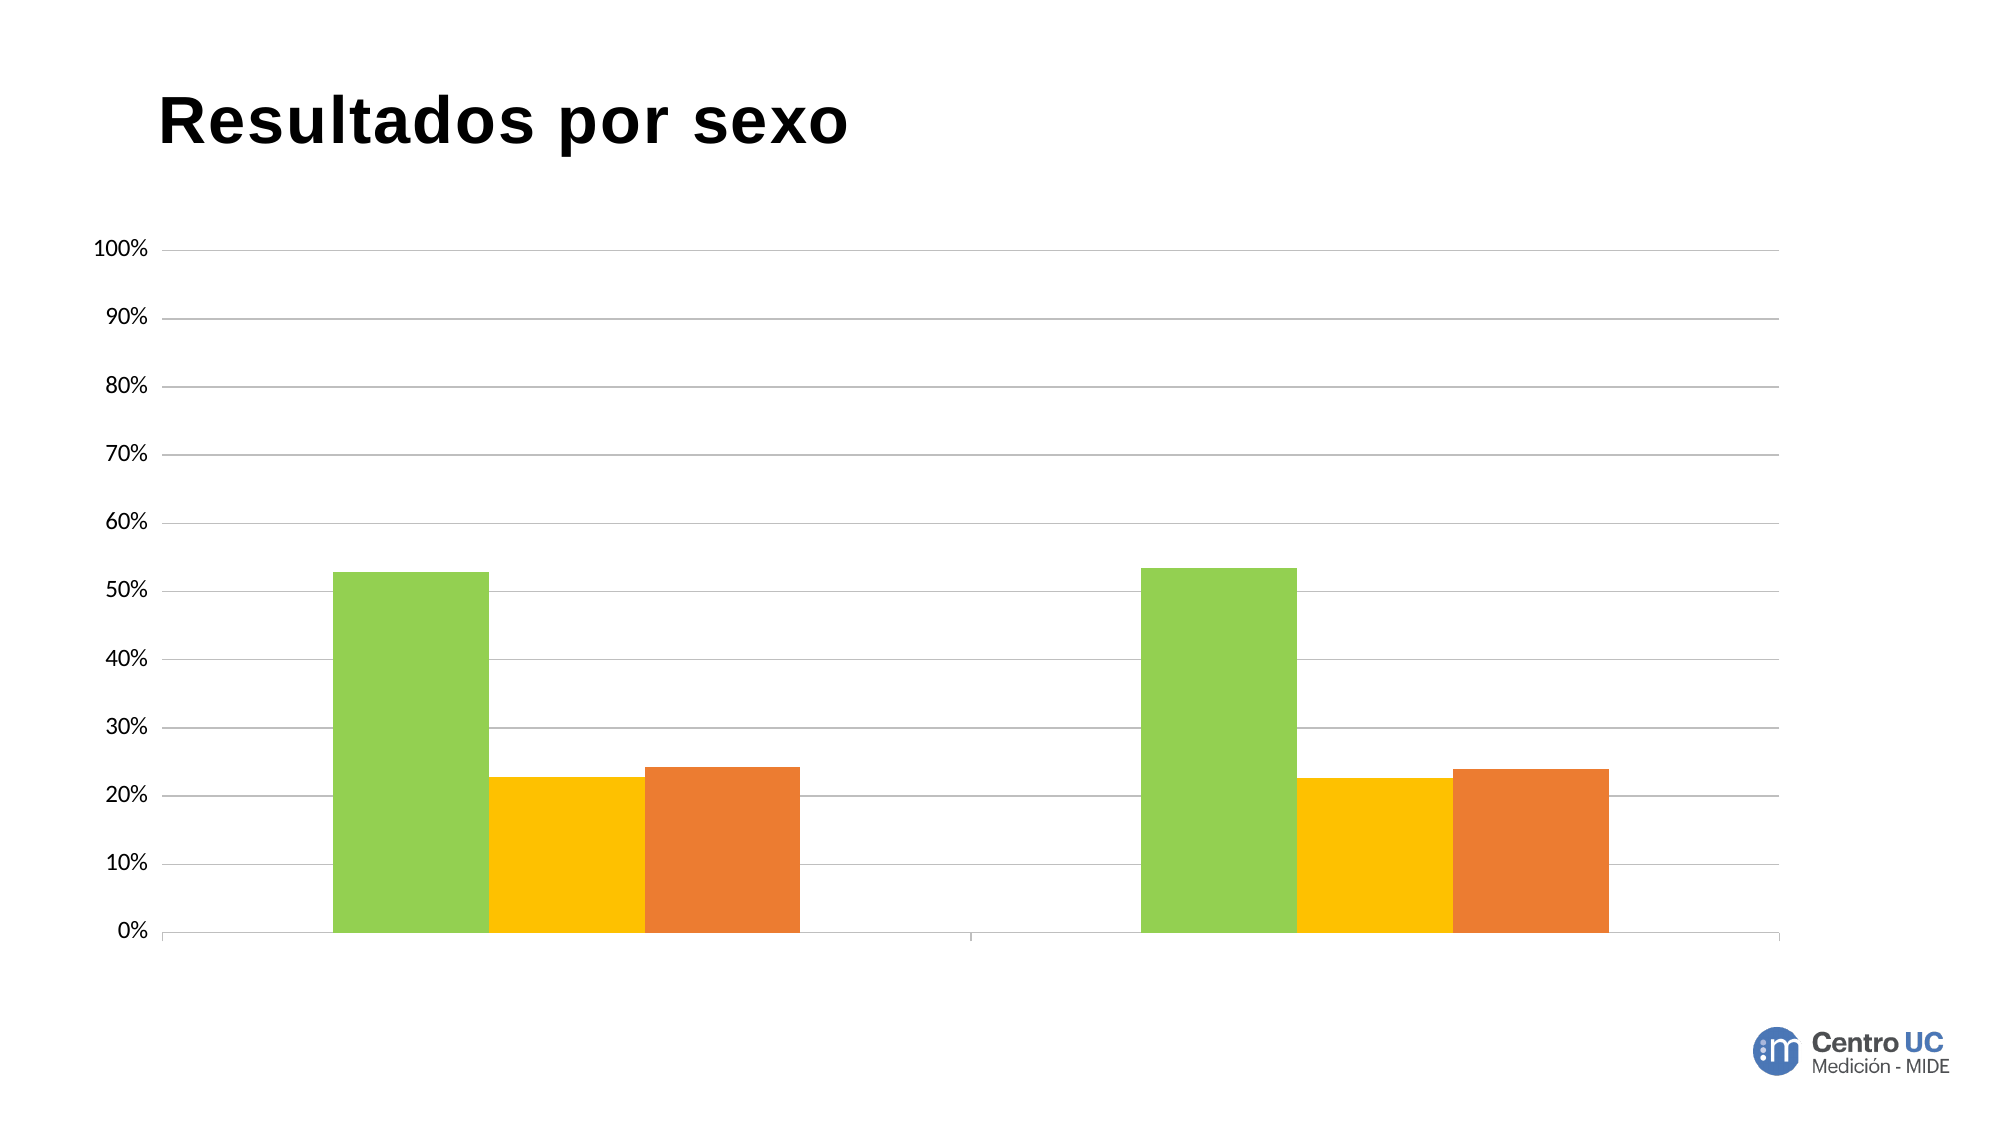

# Resultados por sexo

### Chart

| Category | Apreciación Positiva | Apreciación Neutra | Apreciación Negativa |
|---|---|---|---|
| Masculino | 0.5288575830948712 | 0.22777900066035658 | 0.24336341624477217 |
| Femenino | 0.5345034503450345 | 0.22632263226322633 | 0.23917391739173918 |